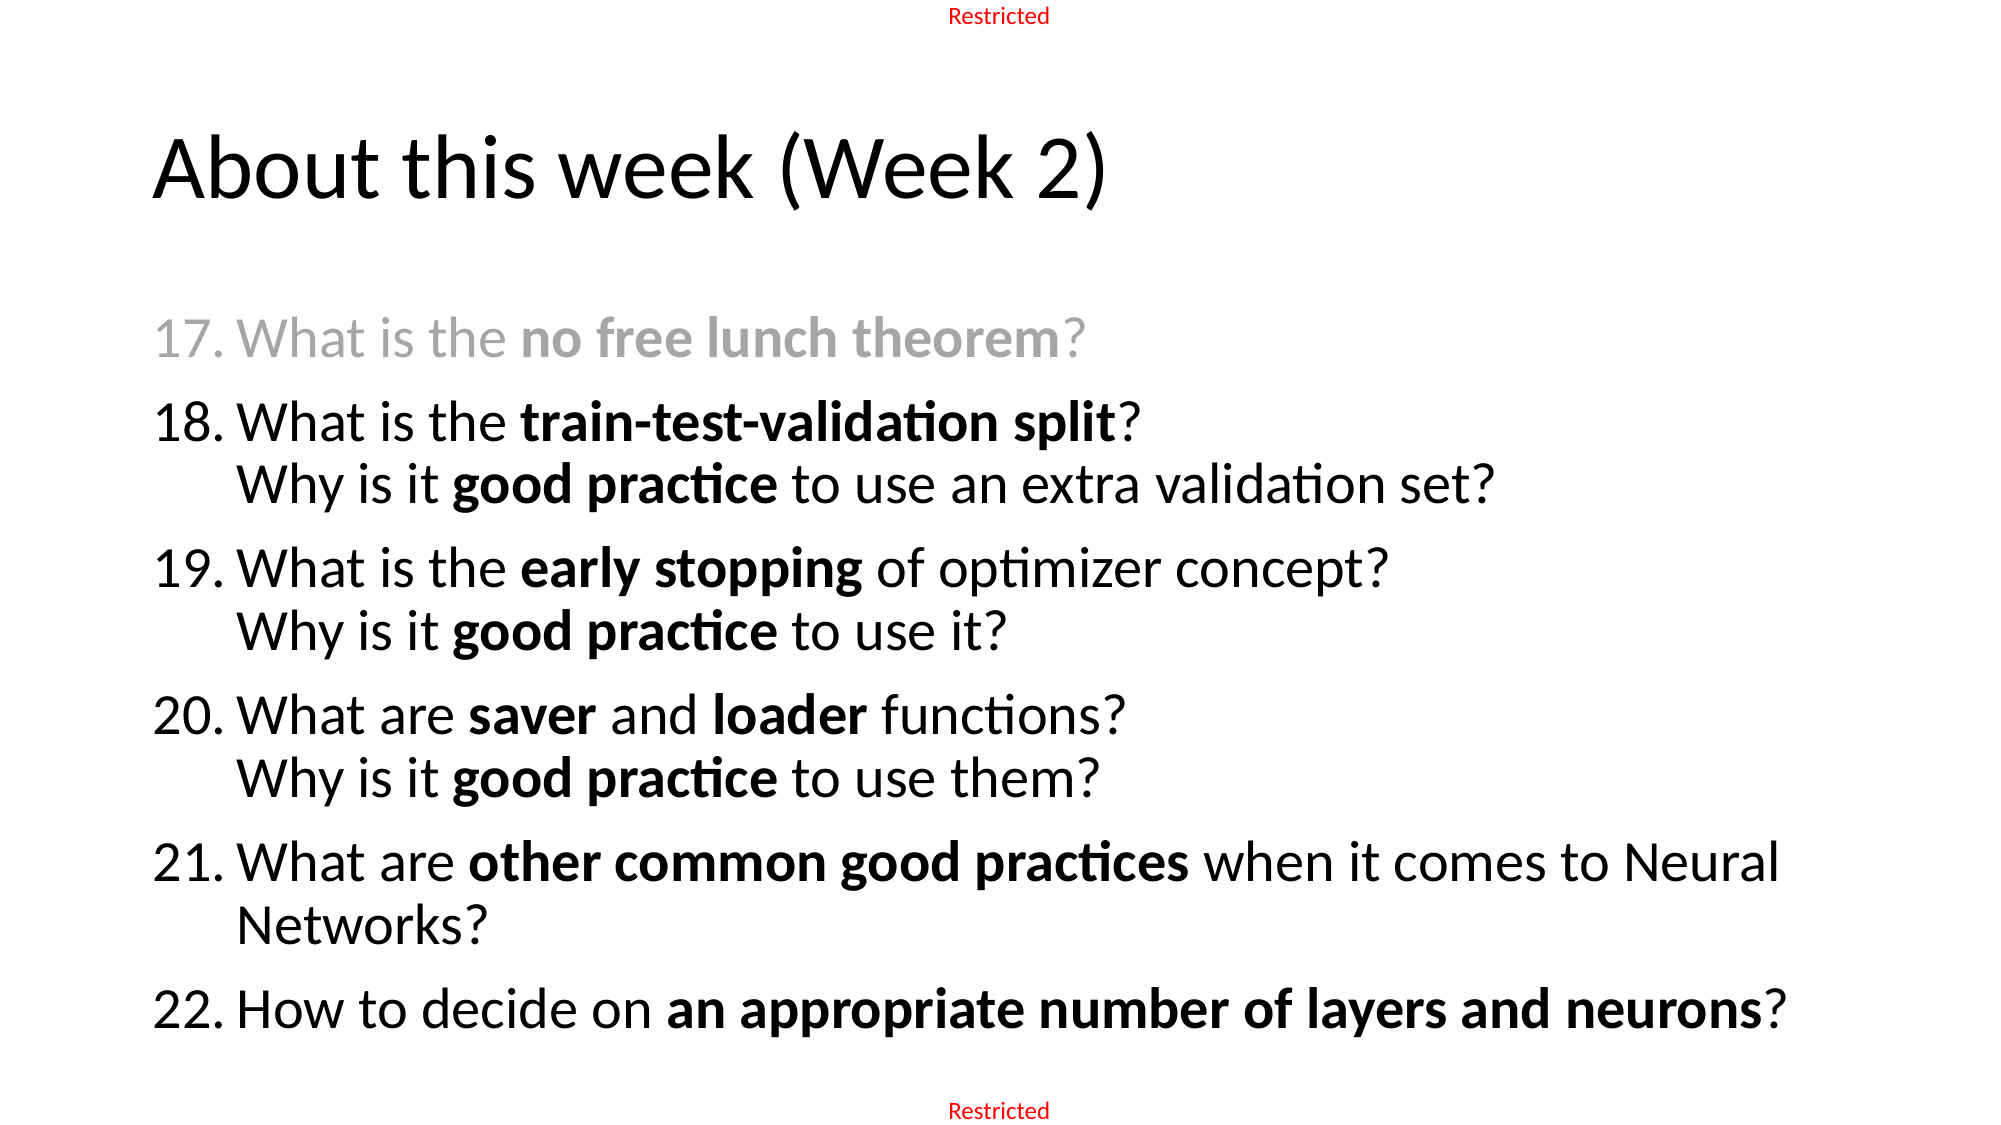

# About this week (Week 2)
What is the no free lunch theorem?
What is the train-test-validation split?
Why is it good practice to use an extra validation set?
What is the early stopping of optimizer concept?
Why is it good practice to use it?
What are saver and loader functions?
Why is it good practice to use them?
What are other common good practices when it comes to Neural Networks?
How to decide on an appropriate number of layers and neurons?